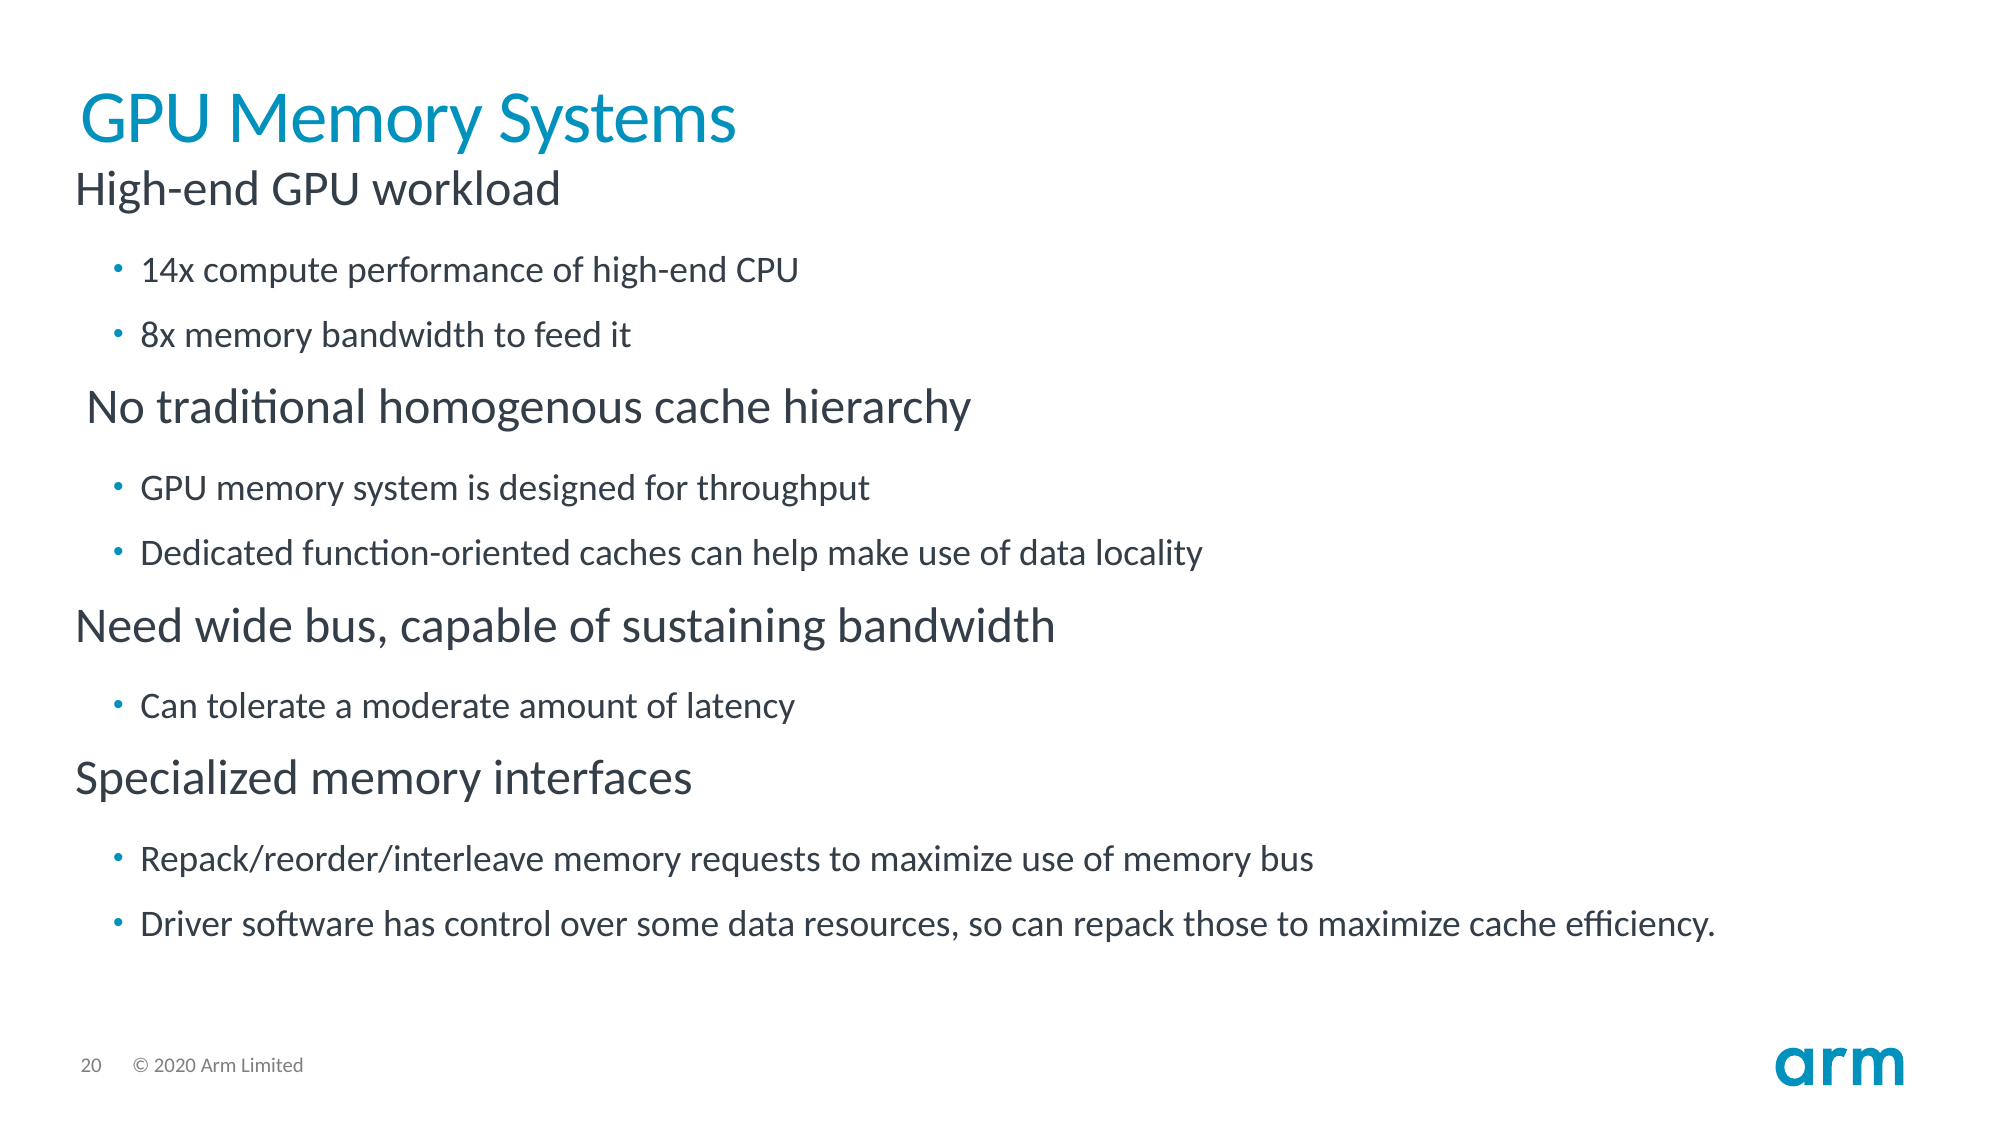

# GPU Memory Systems
High-end GPU workload
14x compute performance of high-end CPU
8x memory bandwidth to feed it
 No traditional homogenous cache hierarchy
GPU memory system is designed for throughput
Dedicated function-oriented caches can help make use of data locality
Need wide bus, capable of sustaining bandwidth
Can tolerate a moderate amount of latency
Specialized memory interfaces
Repack/reorder/interleave memory requests to maximize use of memory bus
Driver software has control over some data resources, so can repack those to maximize cache efficiency.